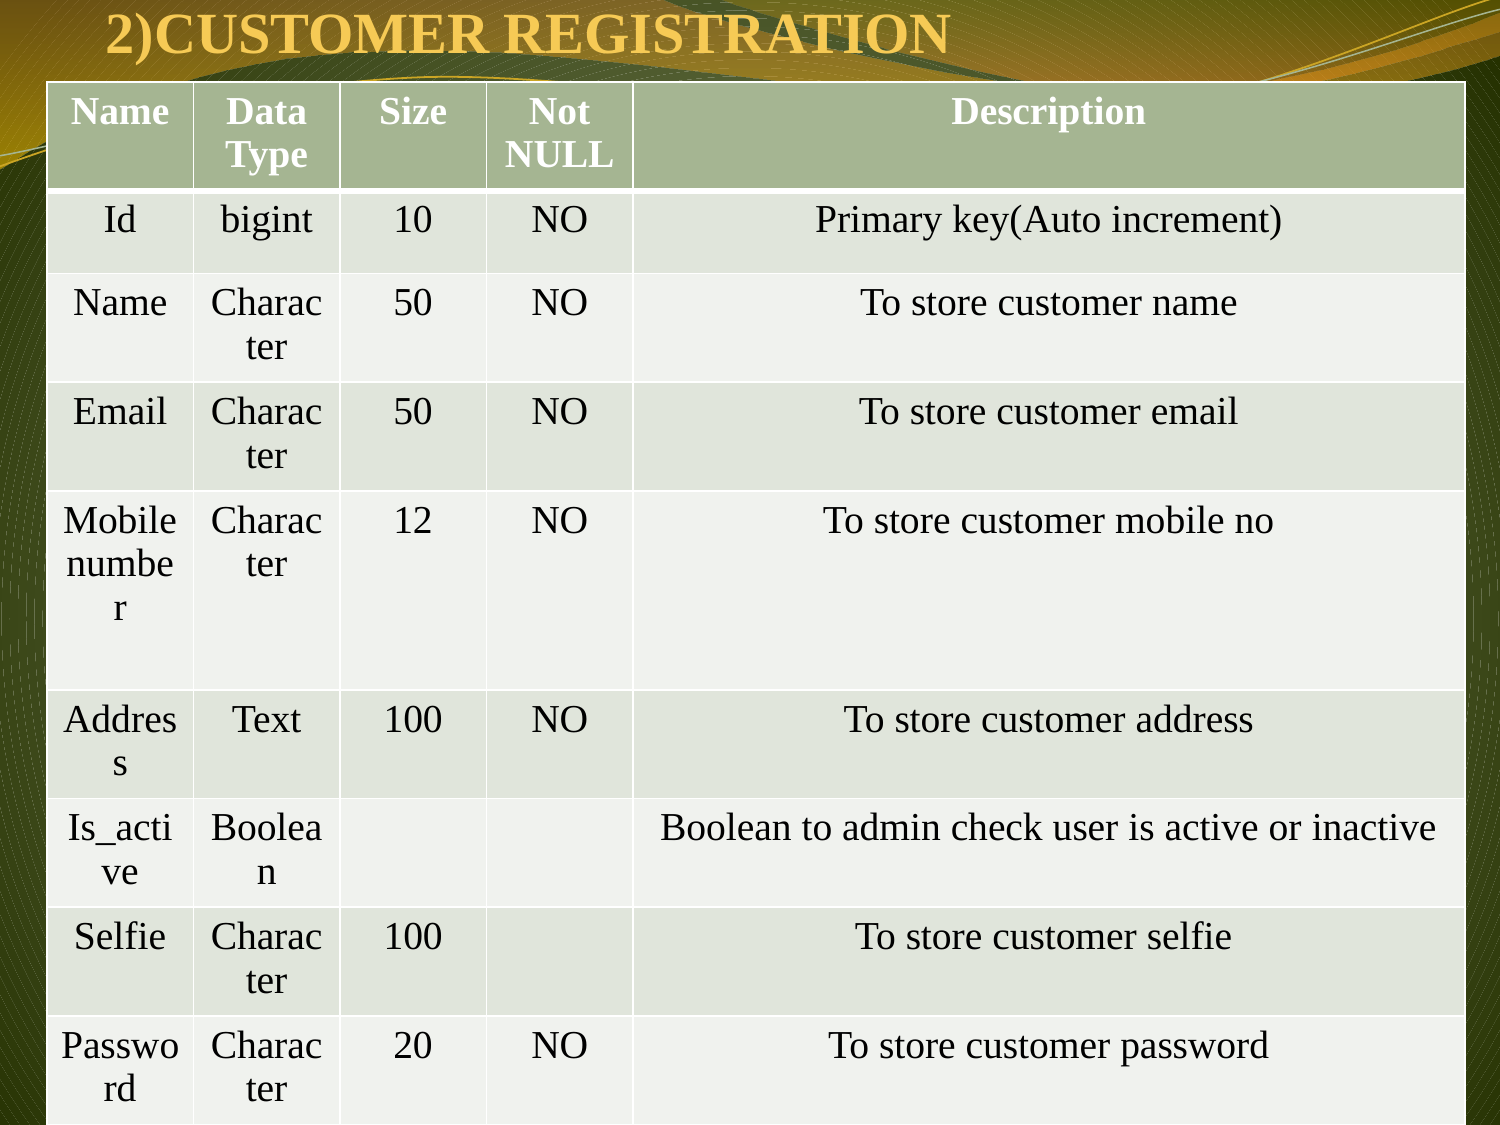

# 2)CUSTOMER REGISTRATION
| Name | Data Type | Size | Not NULL | Description |
| --- | --- | --- | --- | --- |
| Id | bigint | 10 | NO | Primary key(Auto increment) |
| Name | Character | 50 | NO | To store customer name |
| Email | Character | 50 | NO | To store customer email |
| Mobile number | Character | 12 | NO | To store customer mobile no |
| Address | Text | 100 | NO | To store customer address |
| Is\_active | Boolean |  |  | Boolean to admin check user is active or inactive |
| Selfie | Character | 100 |  | To store customer selfie |
| Password | Character | 20 | NO | To store customer password |